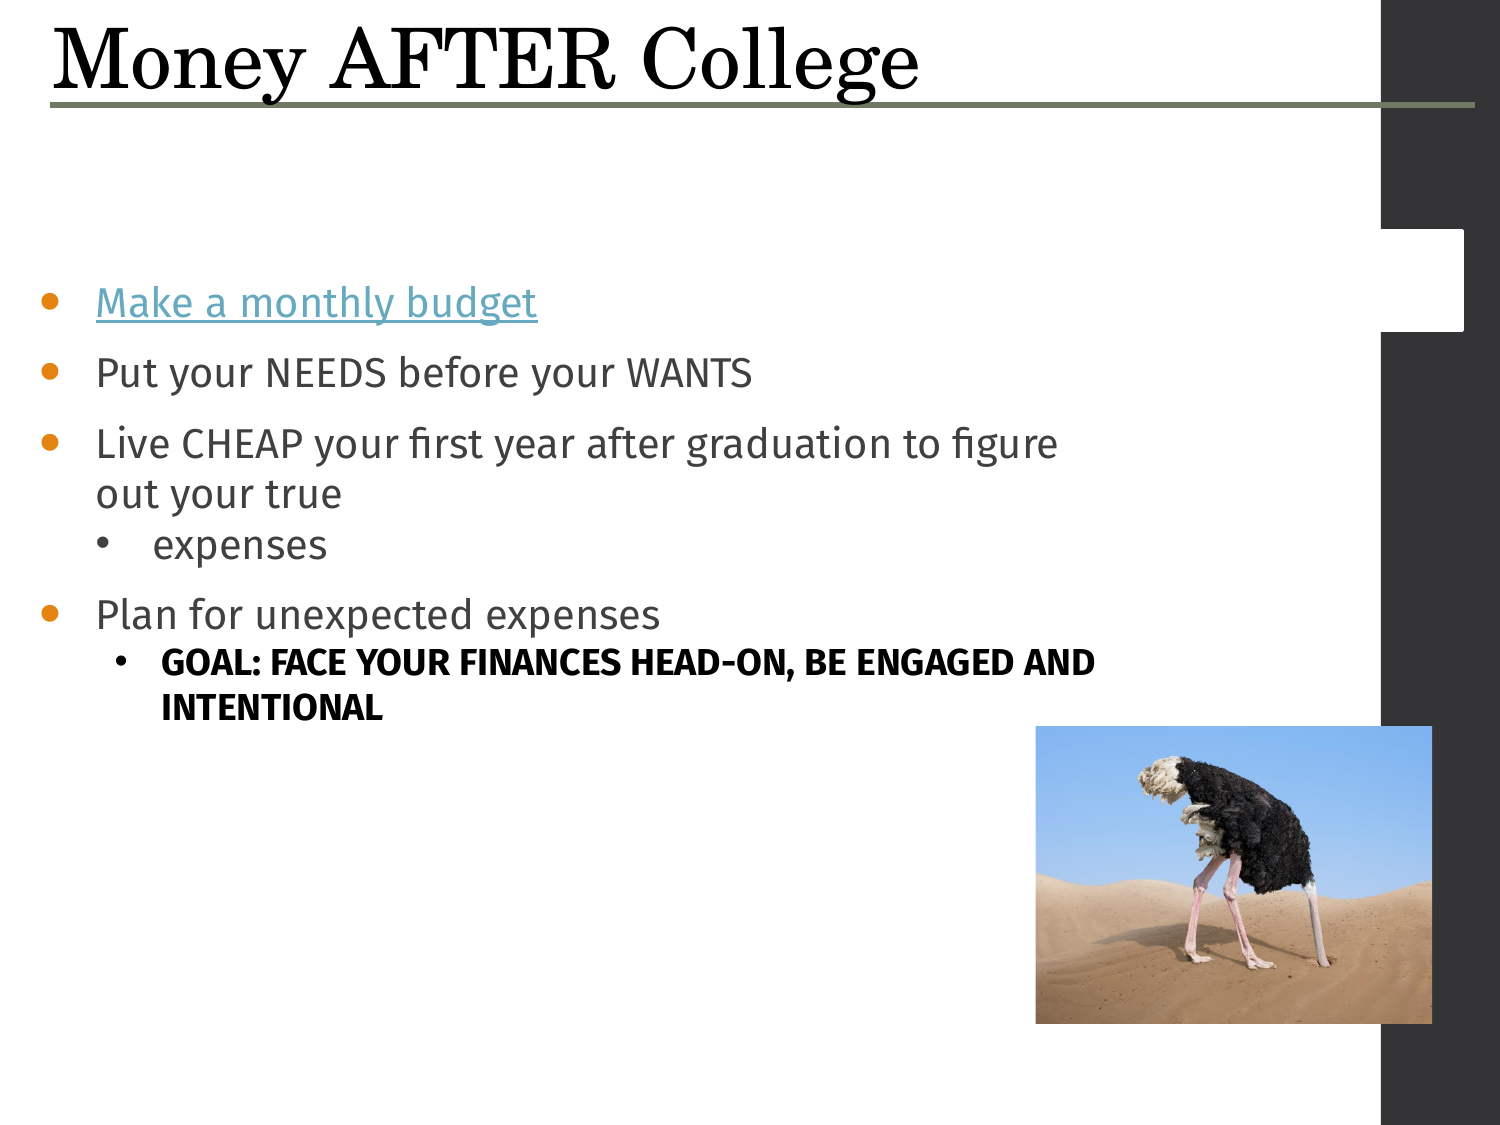

# Money AFTER College

Make a monthly budget
Put your NEEDS before your WANTS
Live CHEAP your first year after graduation to figure out your true
expenses
Plan for unexpected expenses
GOAL: FACE YOUR FINANCES HEAD-ON, BE ENGAGED AND INTENTIONAL